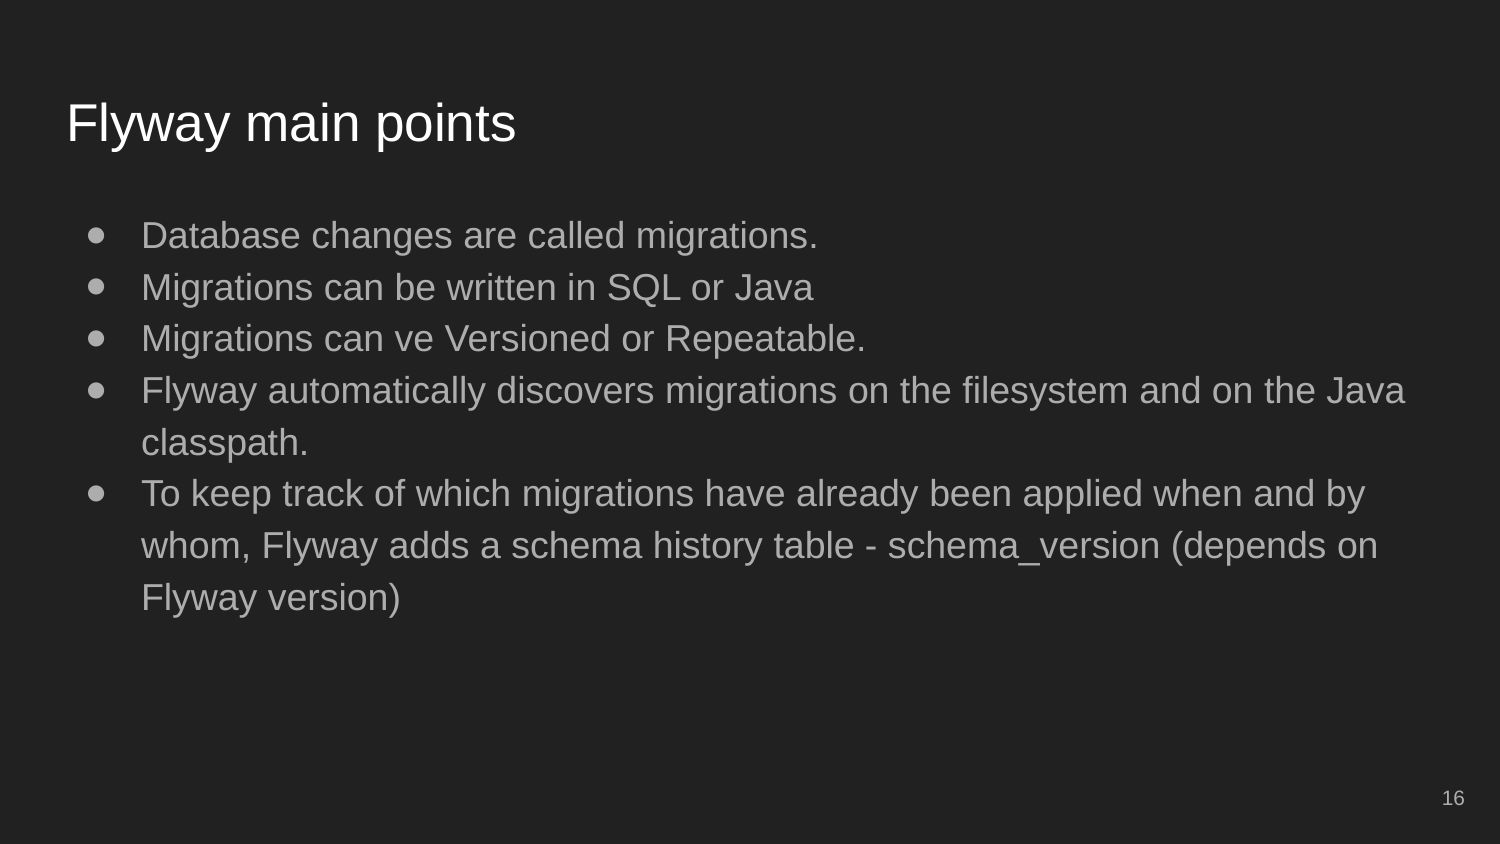

# Flyway main points
Database changes are called migrations.
Migrations can be written in SQL or Java
Migrations can ve Versioned or Repeatable.
Flyway automatically discovers migrations on the filesystem and on the Java classpath.
To keep track of which migrations have already been applied when and by whom, Flyway adds a schema history table - schema_version (depends on Flyway version)
16